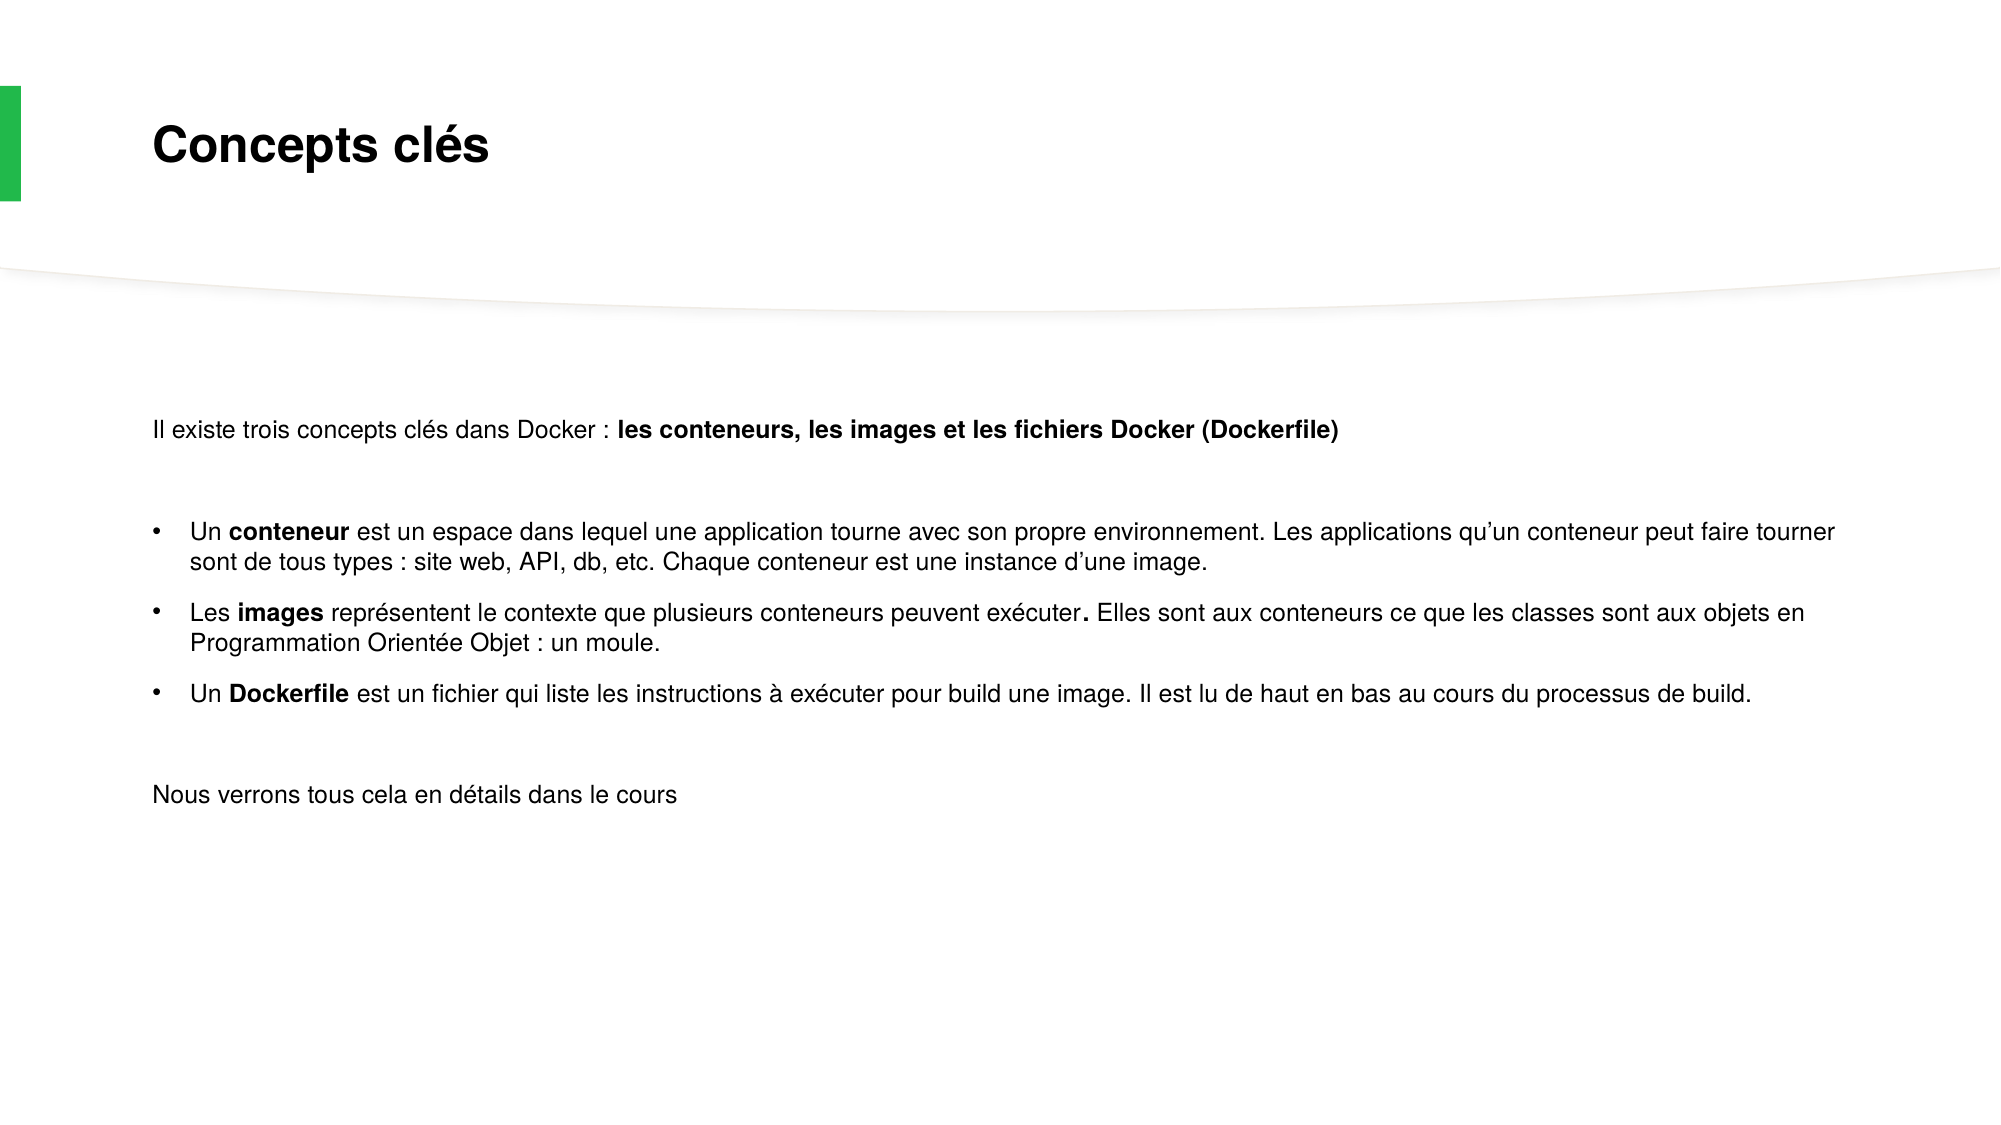

# Concepts clés

Il existe trois concepts clés dans Docker : les conteneurs, les images et les fichiers Docker (Dockerfile)

Un conteneur est un espace dans lequel une application tourne avec son propre environnement. Les applications qu’un conteneur peut faire tourner sont de tous types : site web, API, db, etc. Chaque conteneur est une instance d’une image.
Les images représentent le contexte que plusieurs conteneurs peuvent exécuter. Elles sont aux conteneurs ce que les classes sont aux objets en Programmation Orientée Objet : un moule.
Un Dockerfile est un fichier qui liste les instructions à exécuter pour build une image. Il est lu de haut en bas au cours du processus de build.

Nous verrons tous cela en détails dans le cours